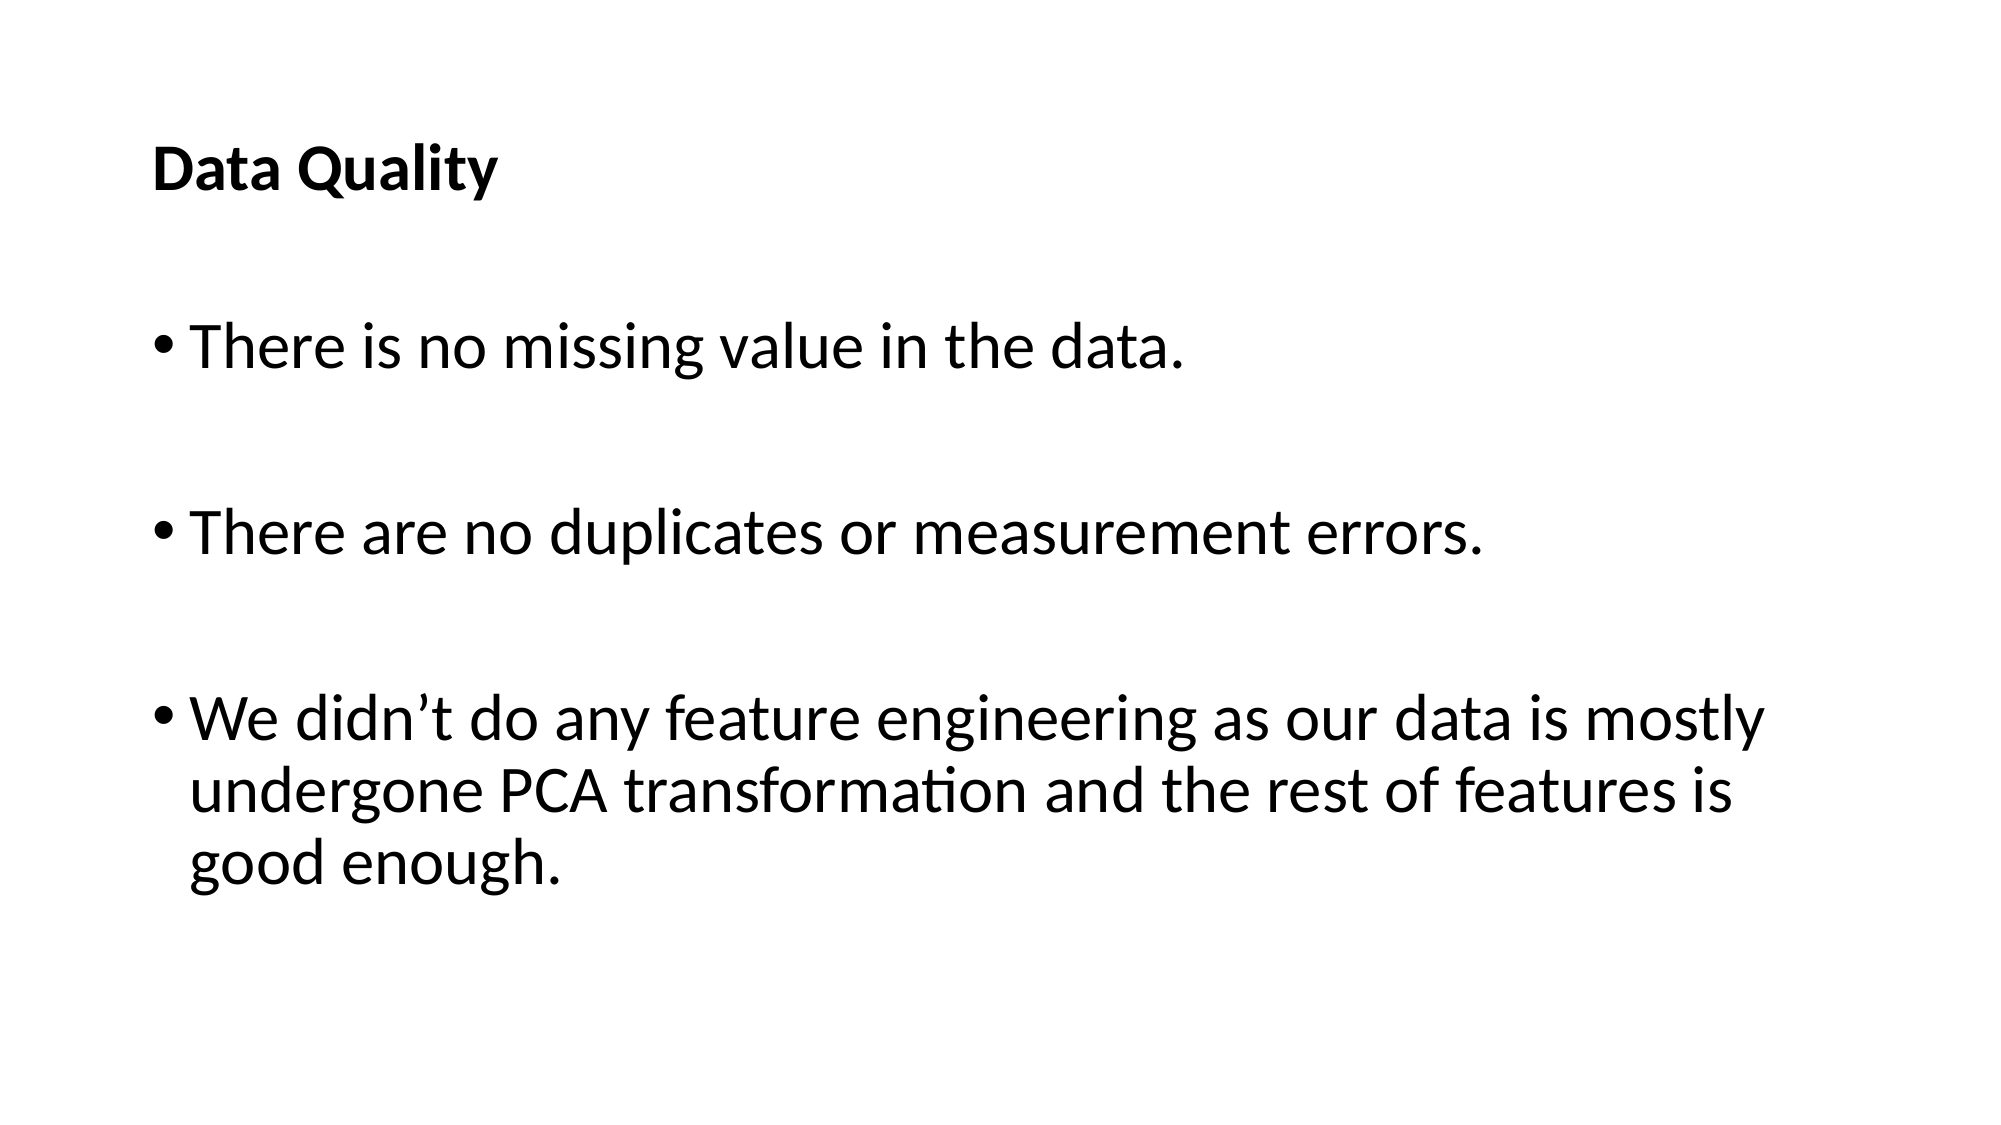

# Data Quality
There is no missing value in the data.

There are no duplicates or measurement errors.

We didn’t do any feature engineering as our data is mostly undergone PCA transformation and the rest of features is good enough.